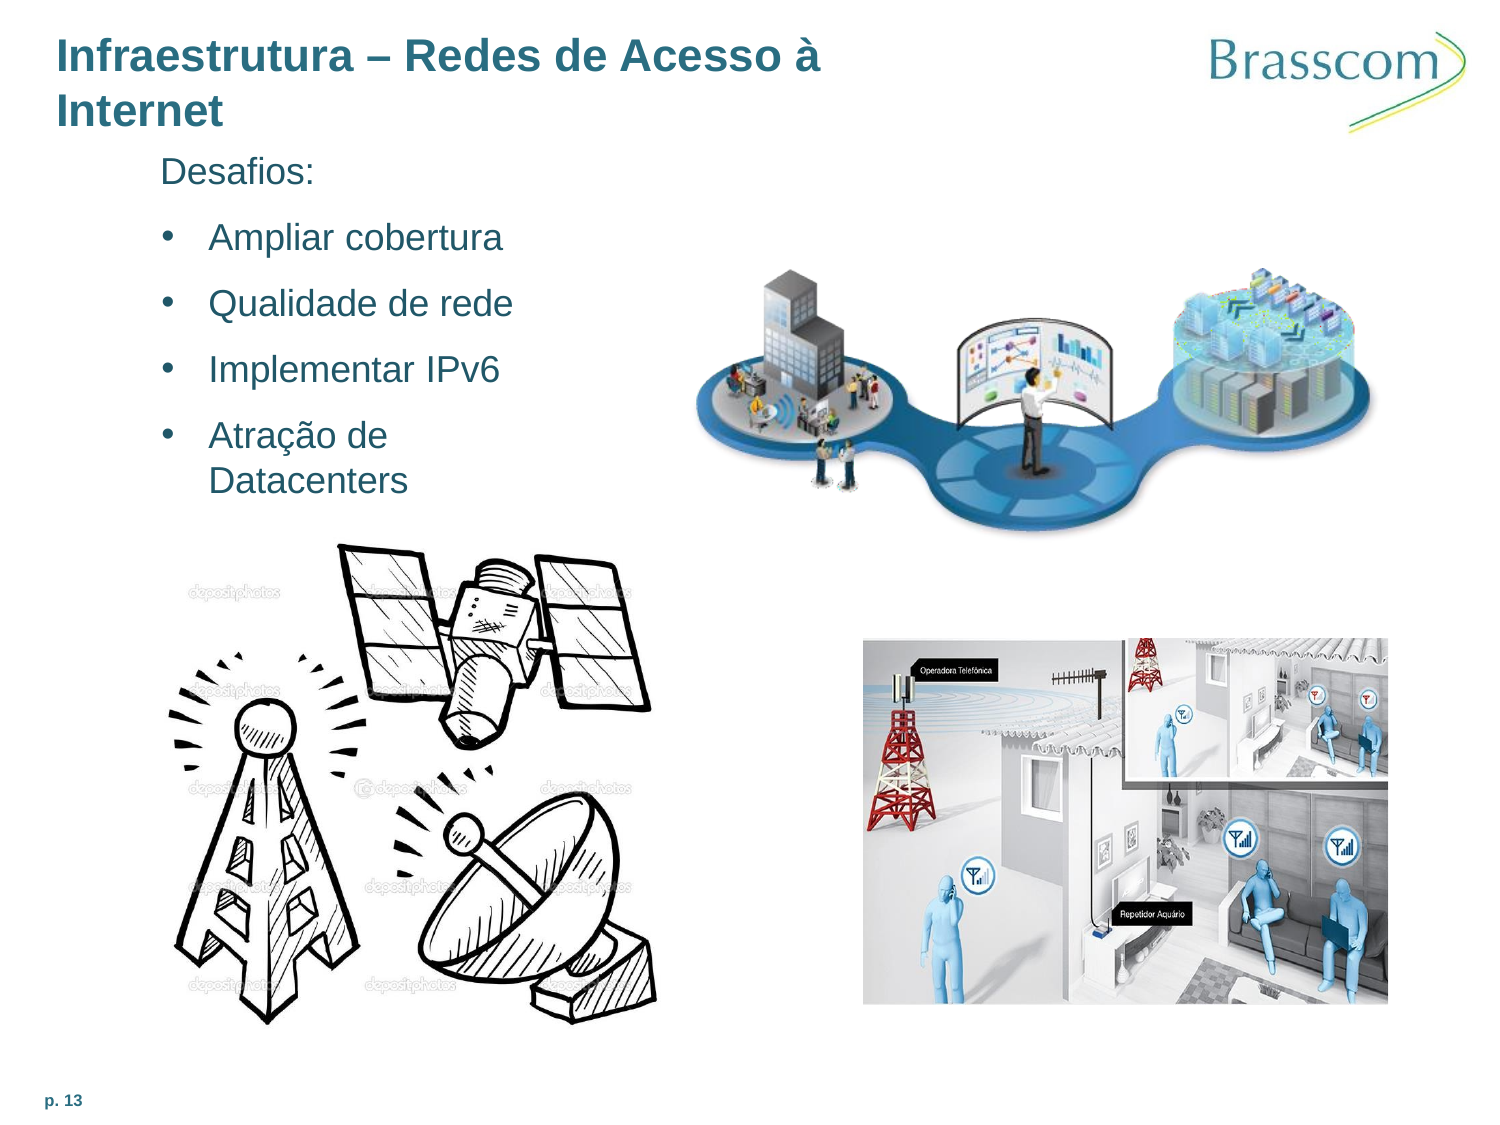

# Infraestrutura – Redes de Acesso à Internet
Desafios:
Ampliar cobertura
Qualidade de rede
Implementar IPv6
Atração de Datacenters

p. 13